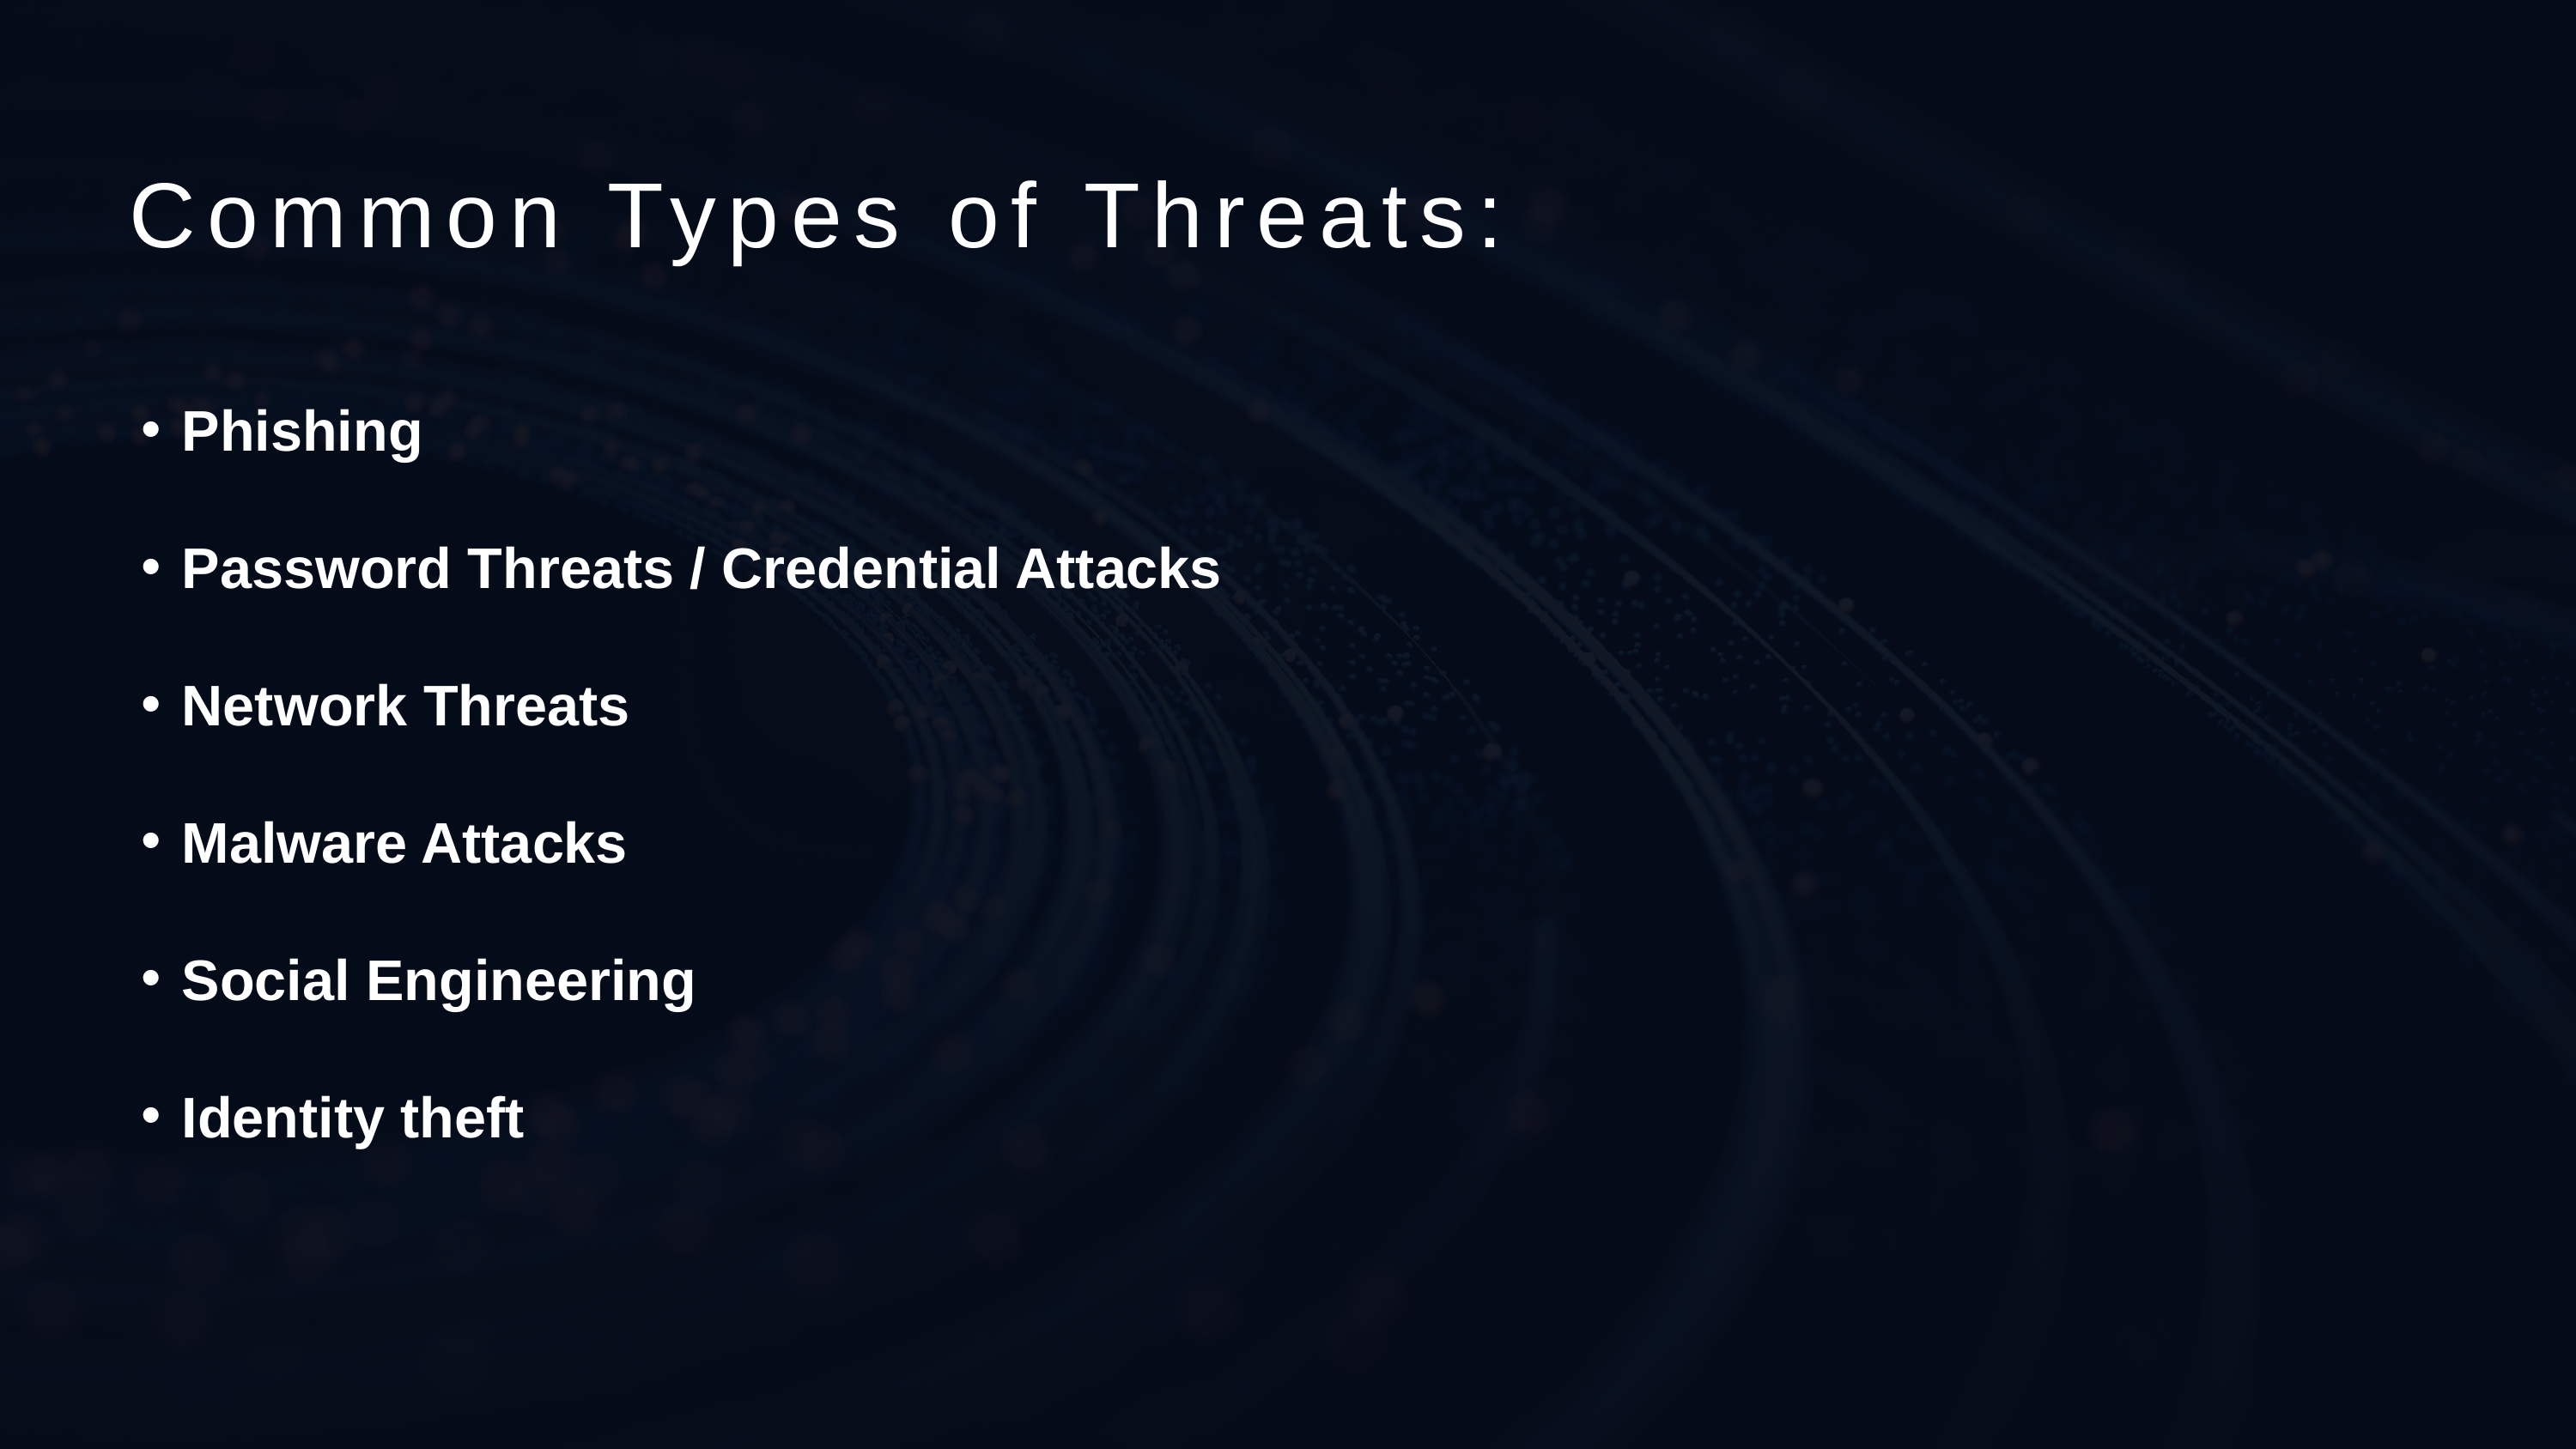

Common Types of Threats:
Phishing
Password Threats / Credential Attacks
Network Threats
Malware Attacks
Social Engineering
Identity theft